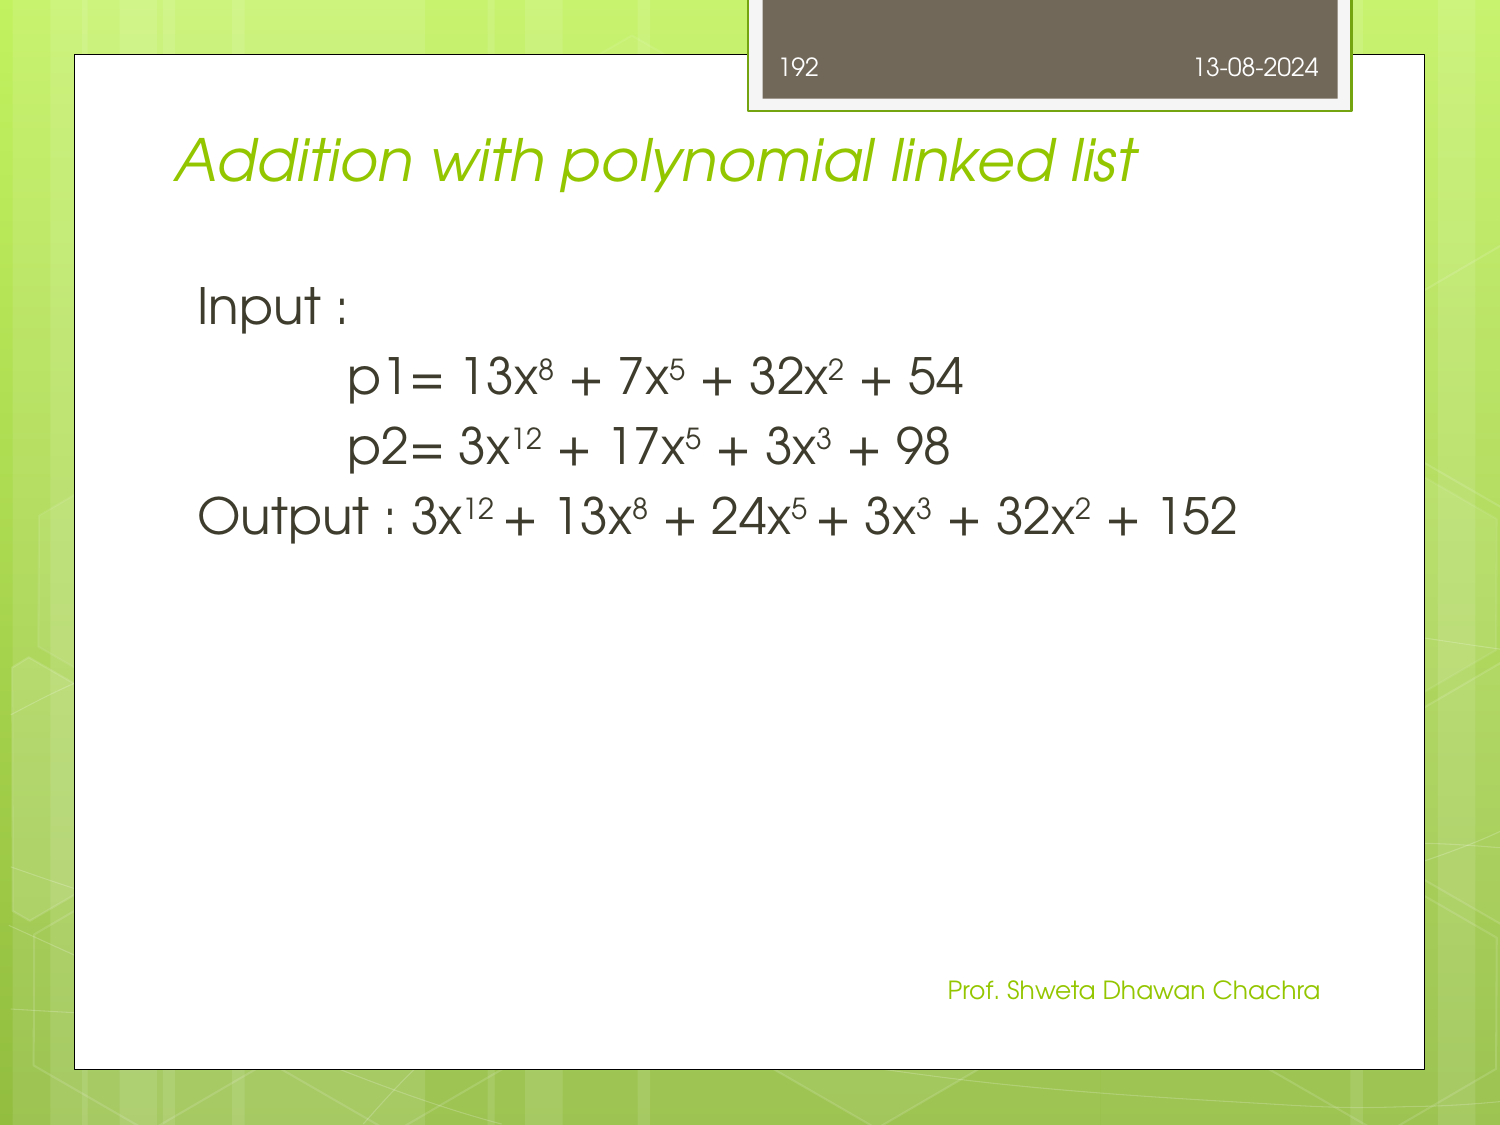

192
13-08-2024
# Addition with polynomial linked list
Input :
	p1= 13x8 + 7x5 + 32x2 + 54
	p2= 3x12 + 17x5 + 3x3 + 98
Output : 3x12 + 13x8 + 24x5 + 3x3 + 32x2 + 152
Prof. Shweta Dhawan Chachra